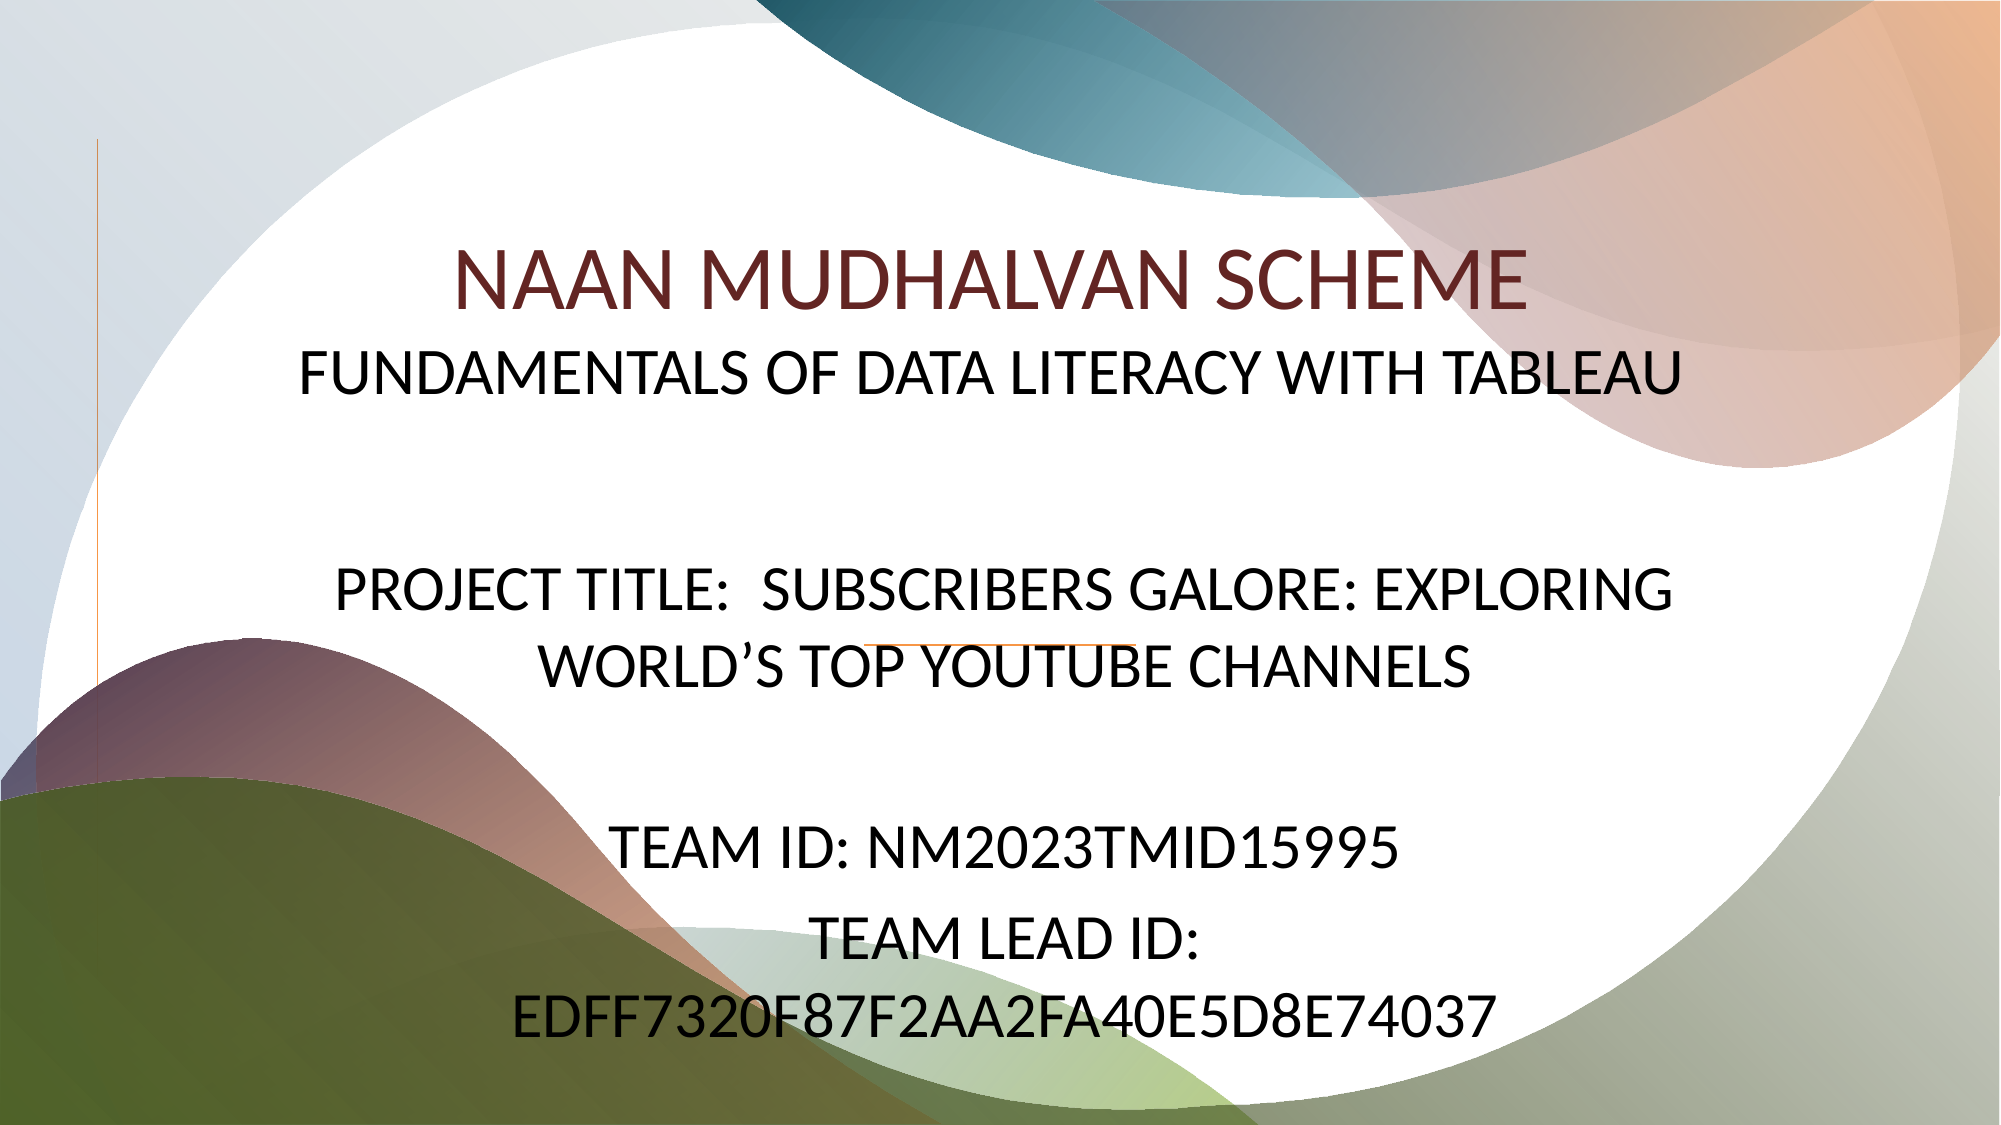

# NAAN MUDHALVAN SCHEME FUNDAMENTALS OF DATA LITERACY WITH TABLEAU

PROJECT TITLE:  SUBSCRIBERS GALORE: EXPLORING WORLD’S TOP YOUTUBE CHANNELS

TEAM ID: NM2023TMID15995
TEAM LEAD ID: EDFF7320F87F2AA2FA40E5D8E74037